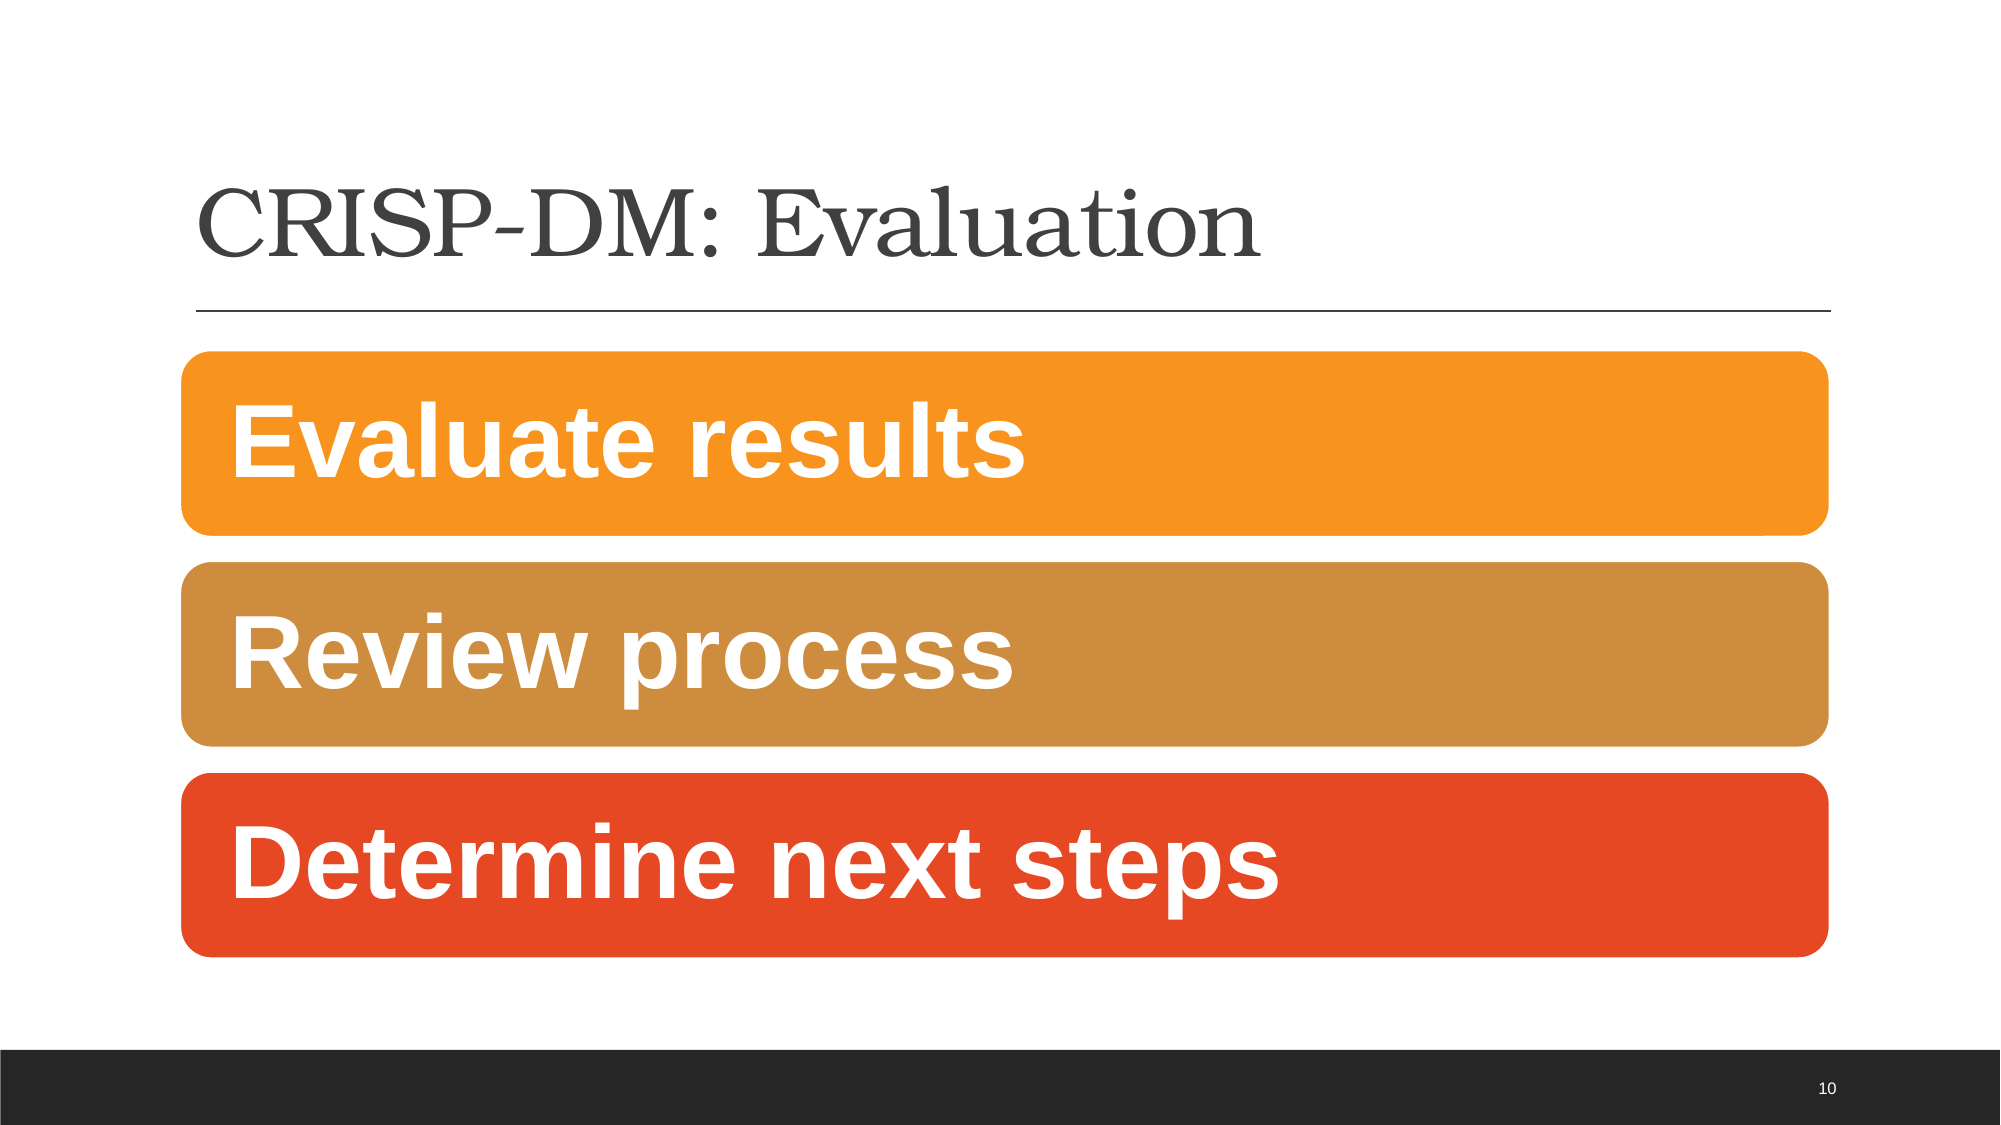

# CRISP-DM: Evaluation
Evaluate results
Review process
Determine next steps
10